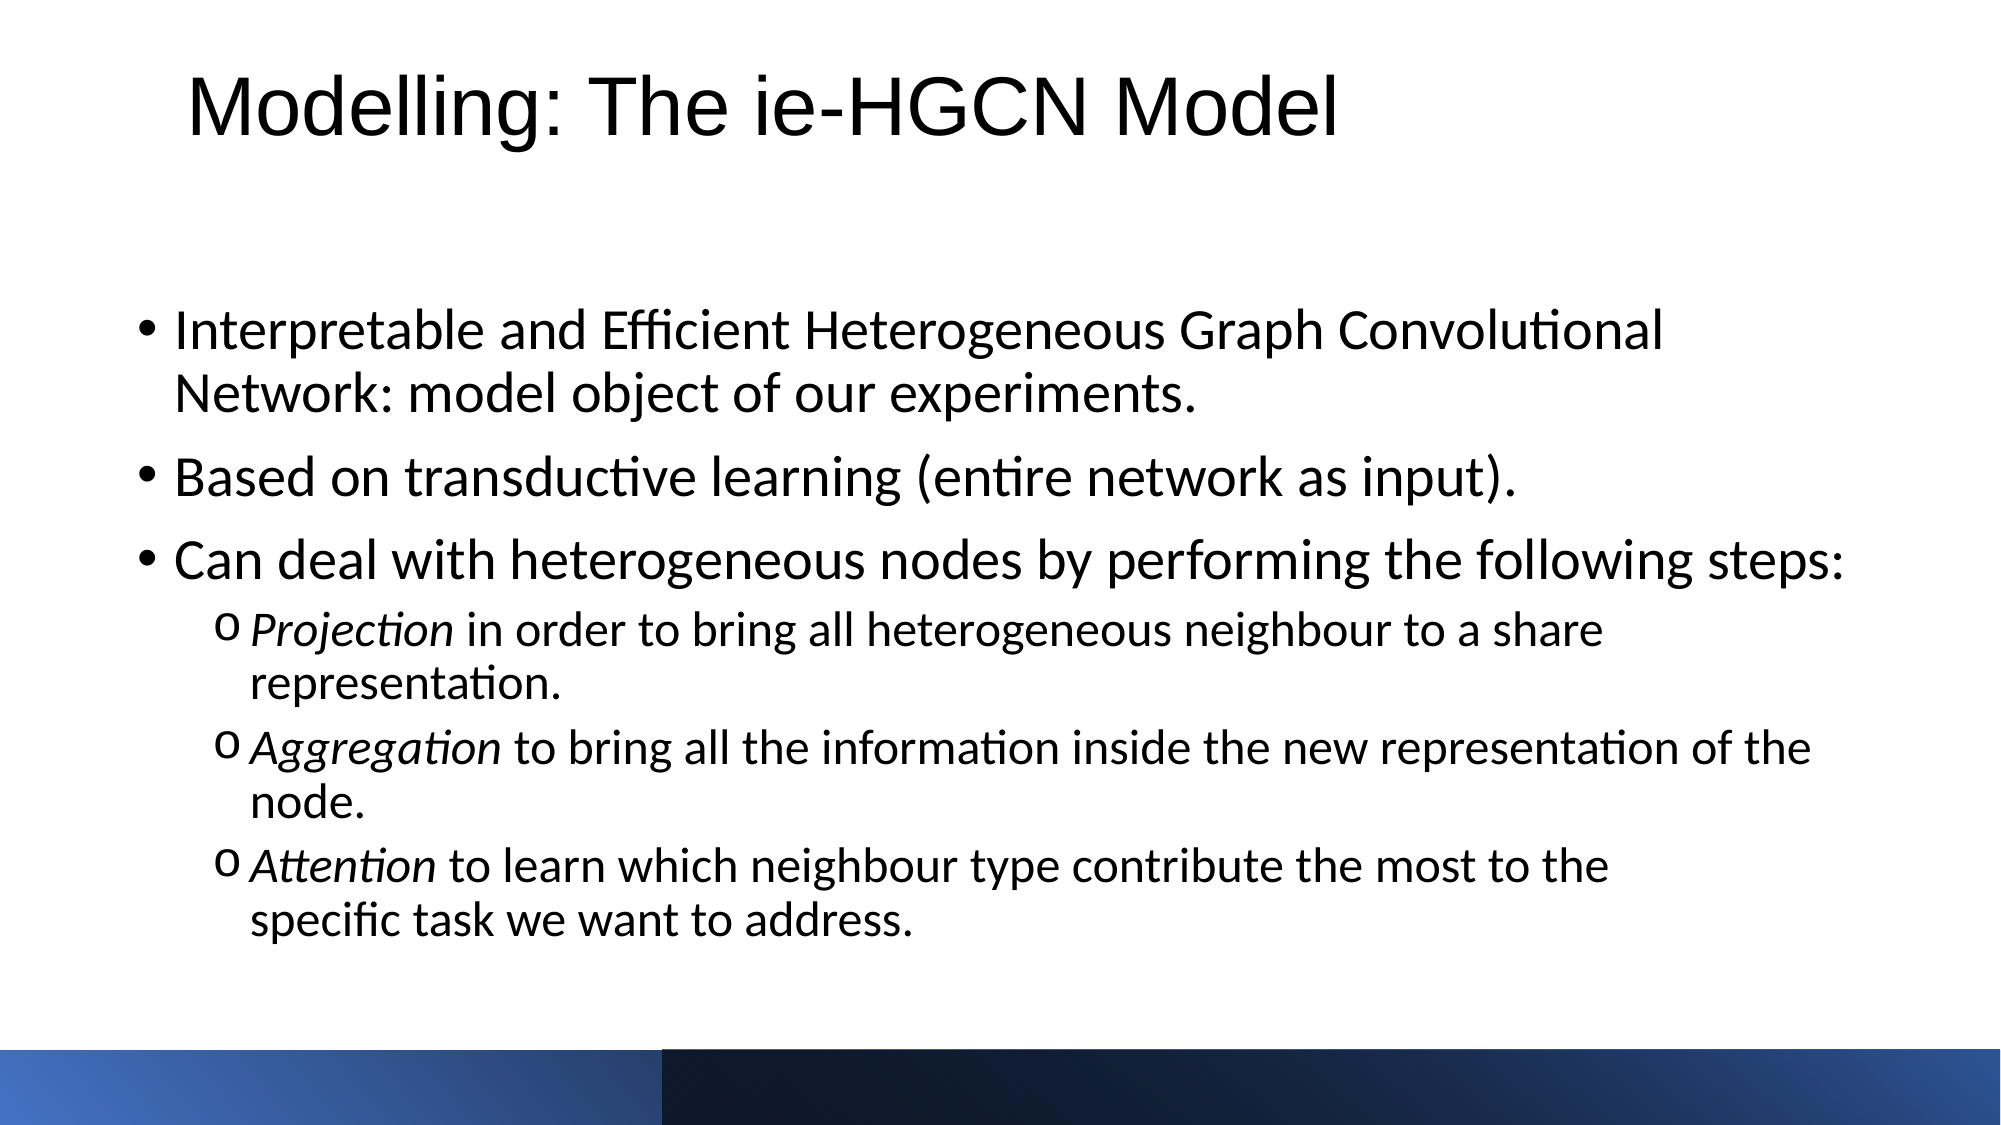

Modelling: The ie-HGCN Model
Interpretable and Efficient Heterogeneous Graph Convolutional Network: model object of our experiments.
Based on transductive learning (entire network as input).
Can deal with heterogeneous nodes by performing the following steps:
Projection in order to bring all heterogeneous neighbour to a share representation.
Aggregation to bring all the information inside the new representation of the node.
Attention to learn which neighbour type contribute the most to the specific task we want to address.